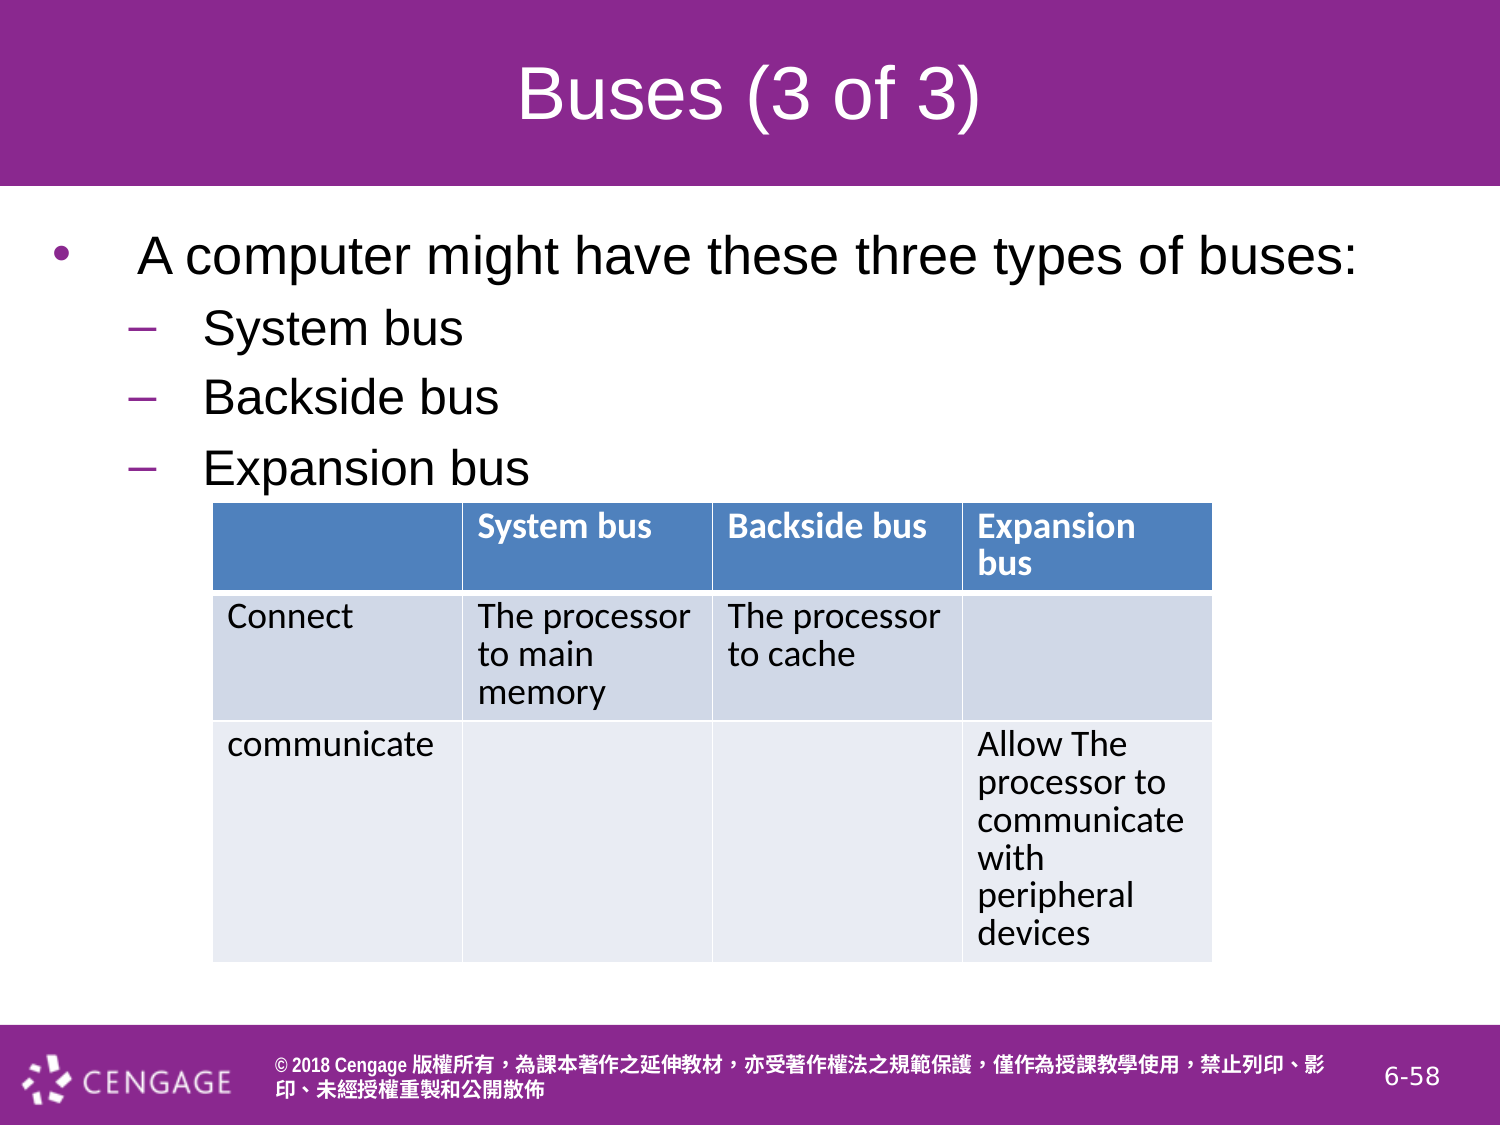

# Buses (3 of 3)
A computer might have these three types of buses:
System bus
Backside bus
Expansion bus
|  | System bus | Backside bus | Expansion bus |
| --- | --- | --- | --- |
| Connect | The processor to main memory | The processor to cache |  |
| communicate |  |  | Allow The processor to communicate with peripheral devices |